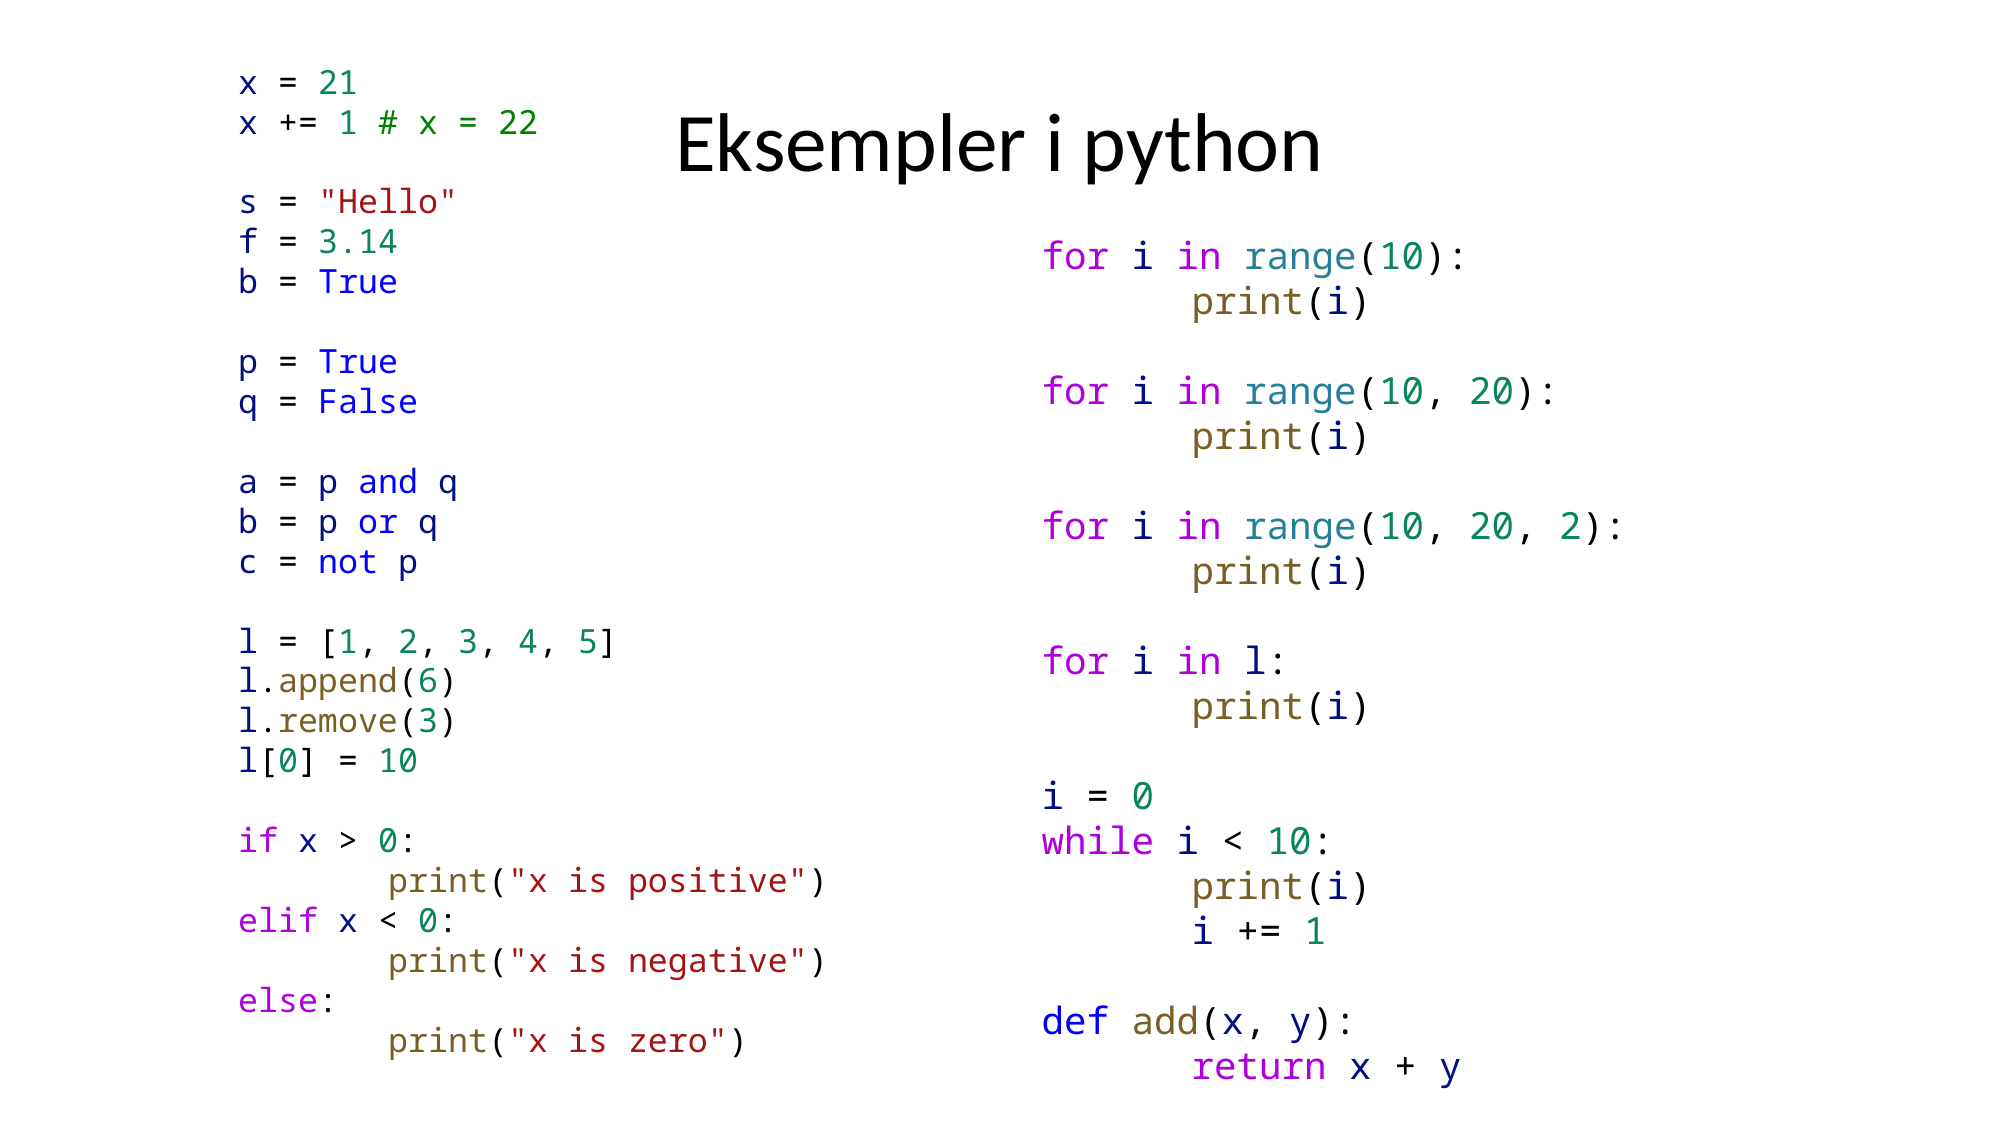

x = 21
x += 1 # x = 22
s = "Hello"
f = 3.14
b = True
p = True
q = False
a = p and q
b = p or q
c = not p
l = [1, 2, 3, 4, 5]
l.append(6)
l.remove(3)
l[0] = 10
if x > 0:
	print("x is positive")
elif x < 0:
	print("x is negative")
else:
	print("x is zero")

Eksempler i python
for i in range(10):
	print(i)
for i in range(10, 20):
	print(i)
for i in range(10, 20, 2):
	print(i)
for i in l:
	print(i)
i = 0
while i < 10:
	print(i)
	i += 1
def add(x, y):
	return x + y